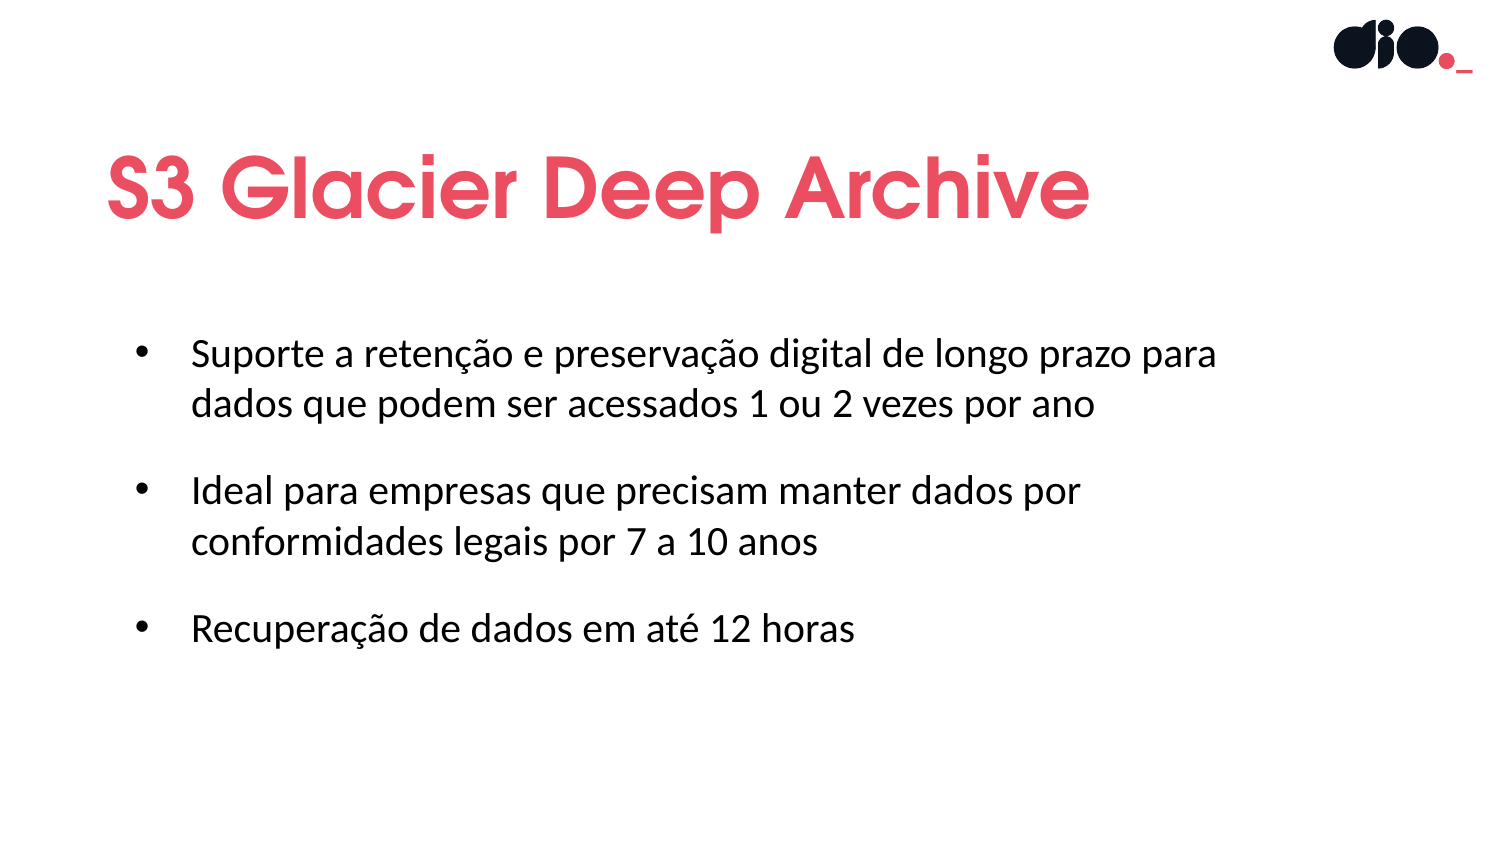

S3 Glacier Deep Archive
Suporte a retenção e preservação digital de longo prazo para dados que podem ser acessados 1 ou 2 vezes por ano
Ideal para empresas que precisam manter dados por conformidades legais por 7 a 10 anos
Recuperação de dados em até 12 horas